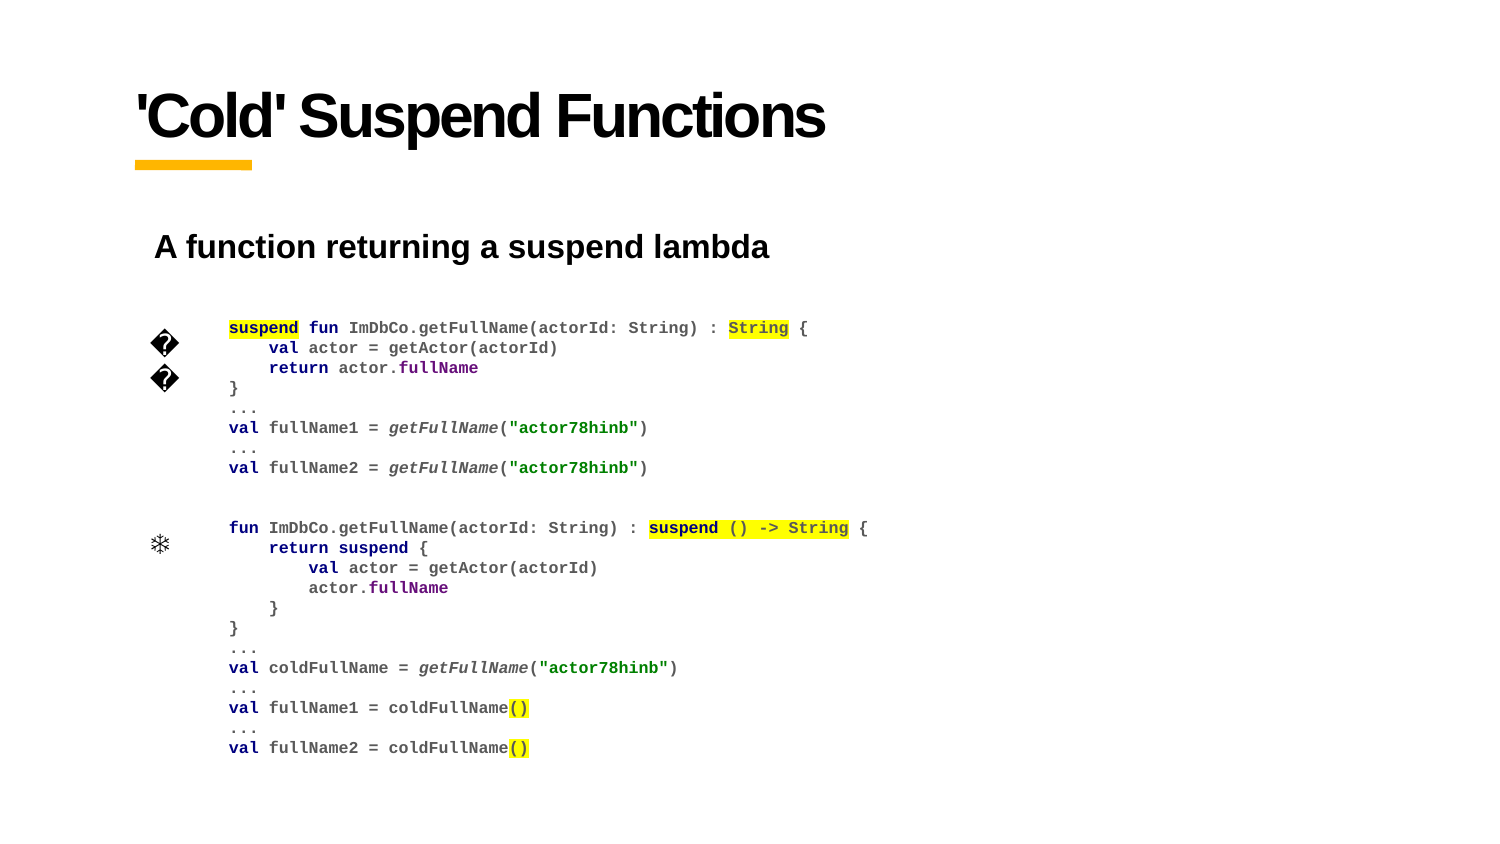

# 'Cold' Suspend Functions

A function returning a suspend lambda
suspend fun ImDbCo.getFullName(actorId: String) : String {
    val actor = getActor(actorId)
    return actor.fullName
}
...
val fullName1 = getFullName("actor78hinb")
...
val fullName2 = getFullName("actor78hinb")
fun ImDbCo.getFullName(actorId: String) : suspend () -> String {
    return suspend {
        val actor = getActor(actorId)
        actor.fullName
    }
}
...
val coldFullName = getFullName("actor78hinb")
...
val fullName1 = coldFullName()
...
val fullName2 = coldFullName()
🔥
❄️